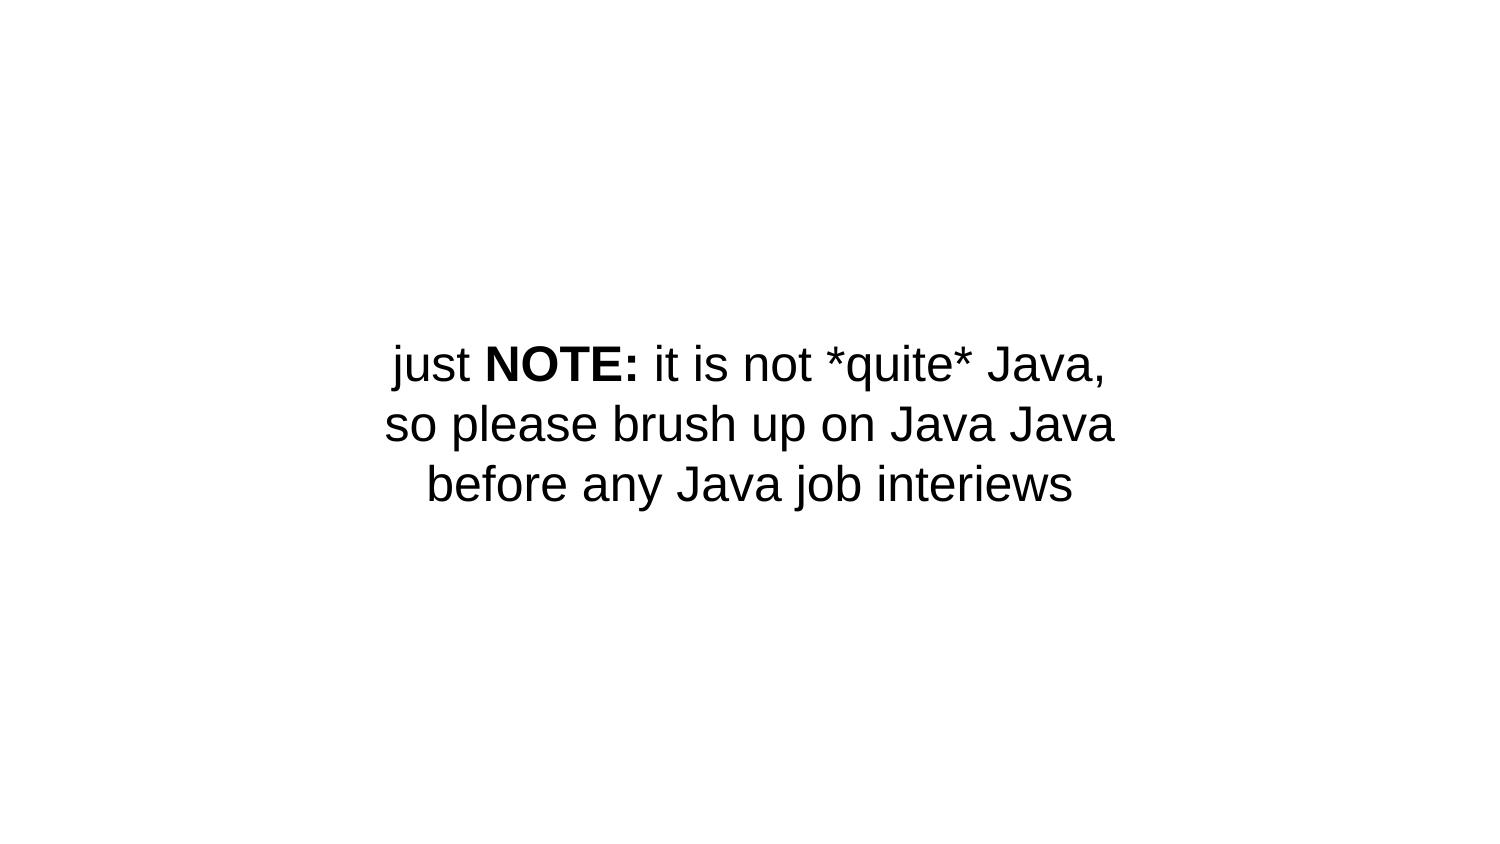

# just NOTE: it is not *quite* Java, so please brush up on Java Java before any Java job interiews